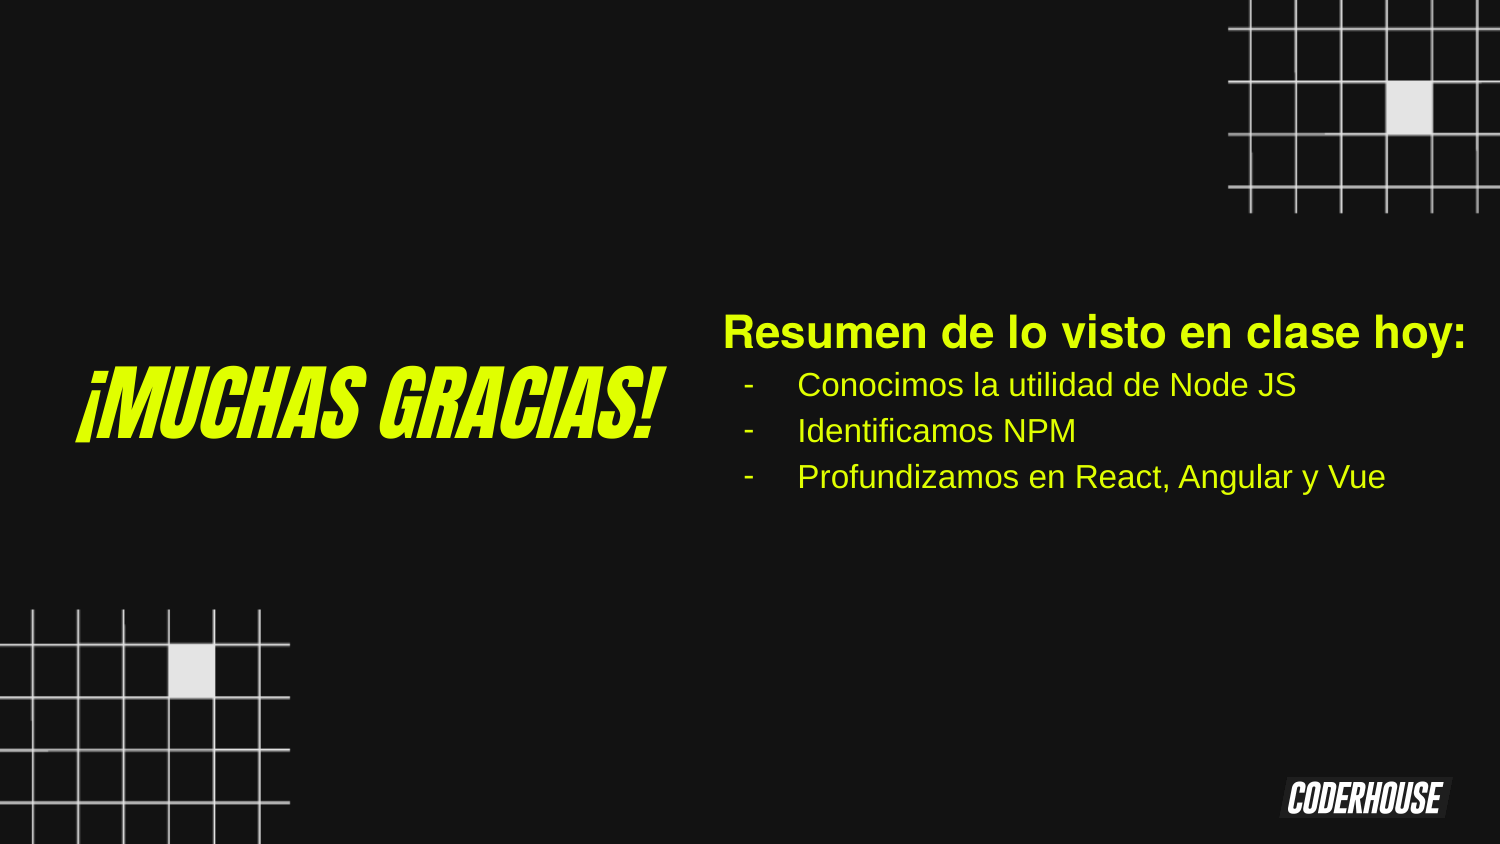

Resumen de lo visto en clase hoy:
Conocimos la utilidad de Node JS
Identificamos NPM
Profundizamos en React, Angular y Vue
¡MUCHAS GRACIAS!